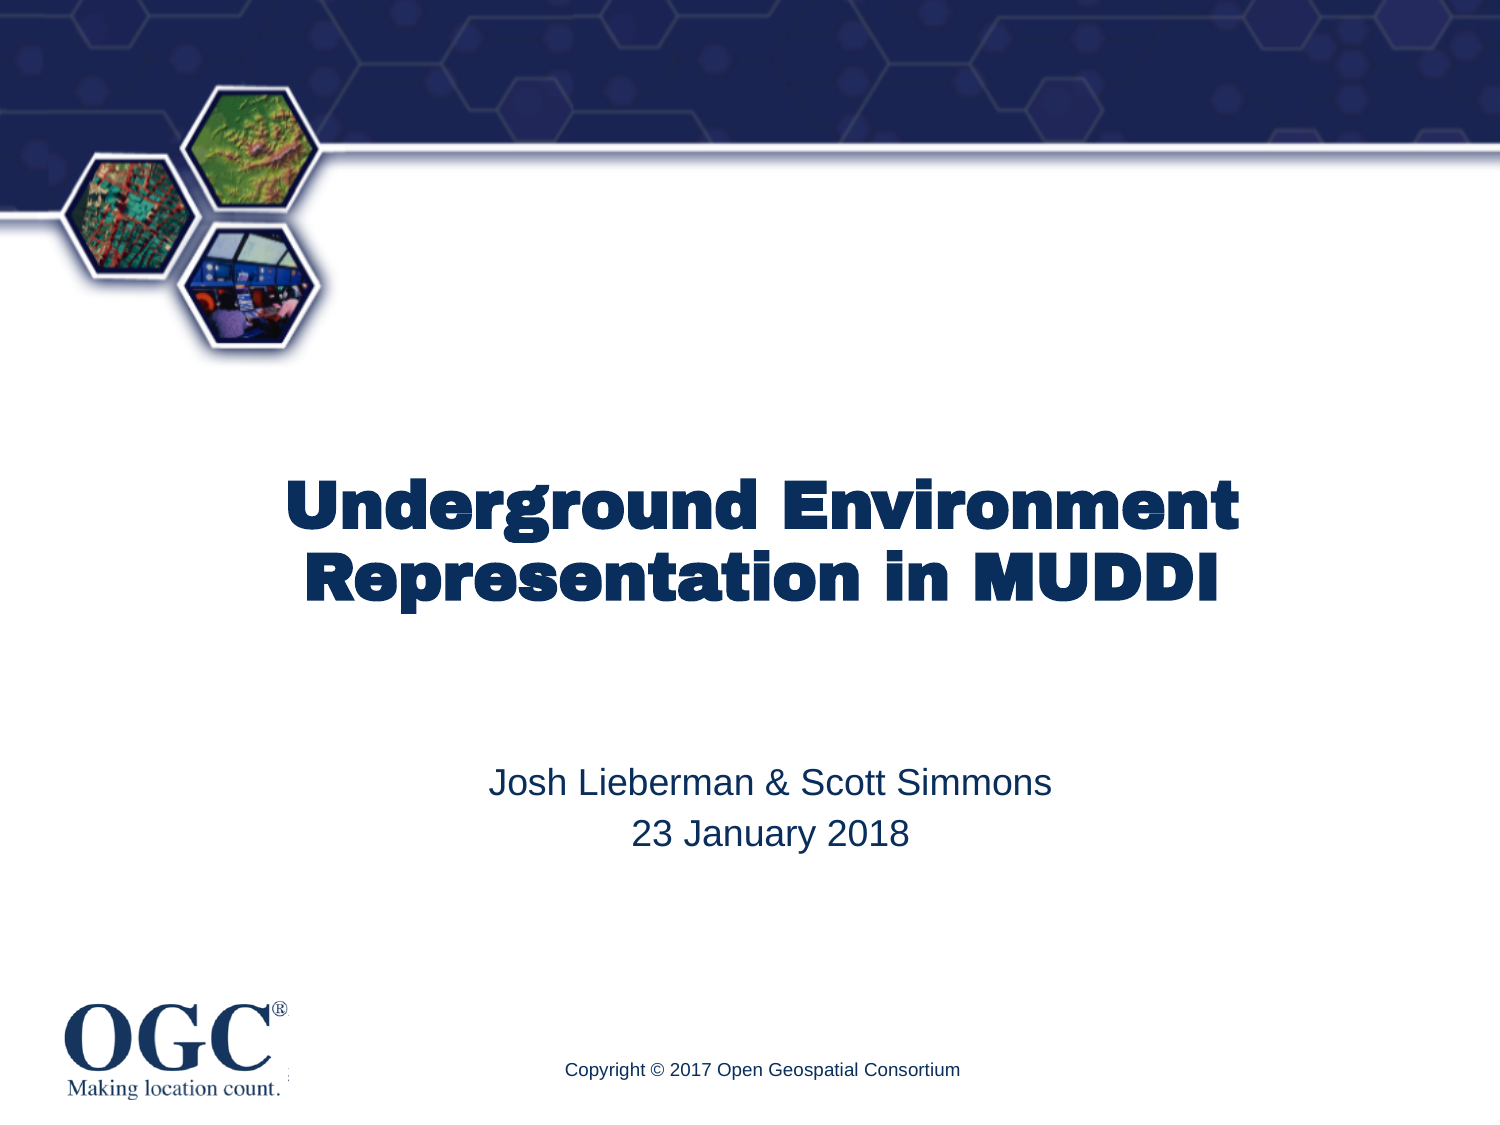

# Underground Environment Representation in MUDDI

Josh Lieberman & Scott Simmons
23 January 2018

Copyright © 2017 Open Geospatial Consortium